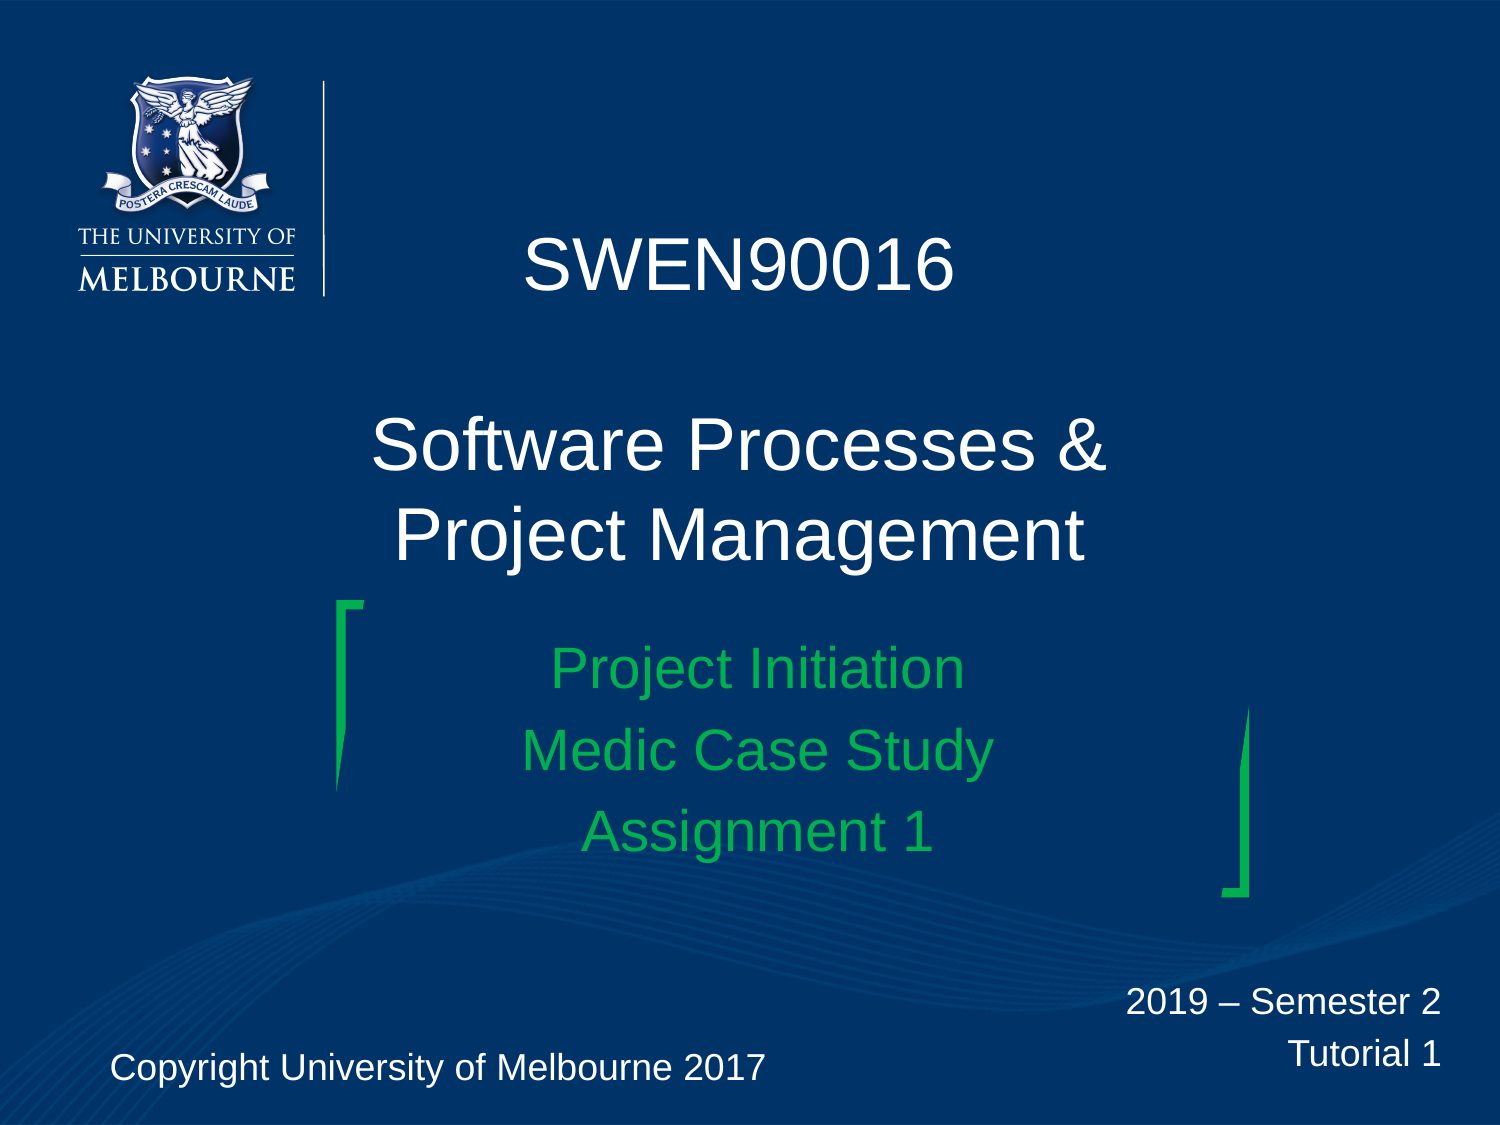

# SWEN90016 Software Processes & Project Management

Project Initiation
Medic Case Study
Assignment 1

2019 – Semester 2
Tutorial 1
Copyright University of Melbourne 2017